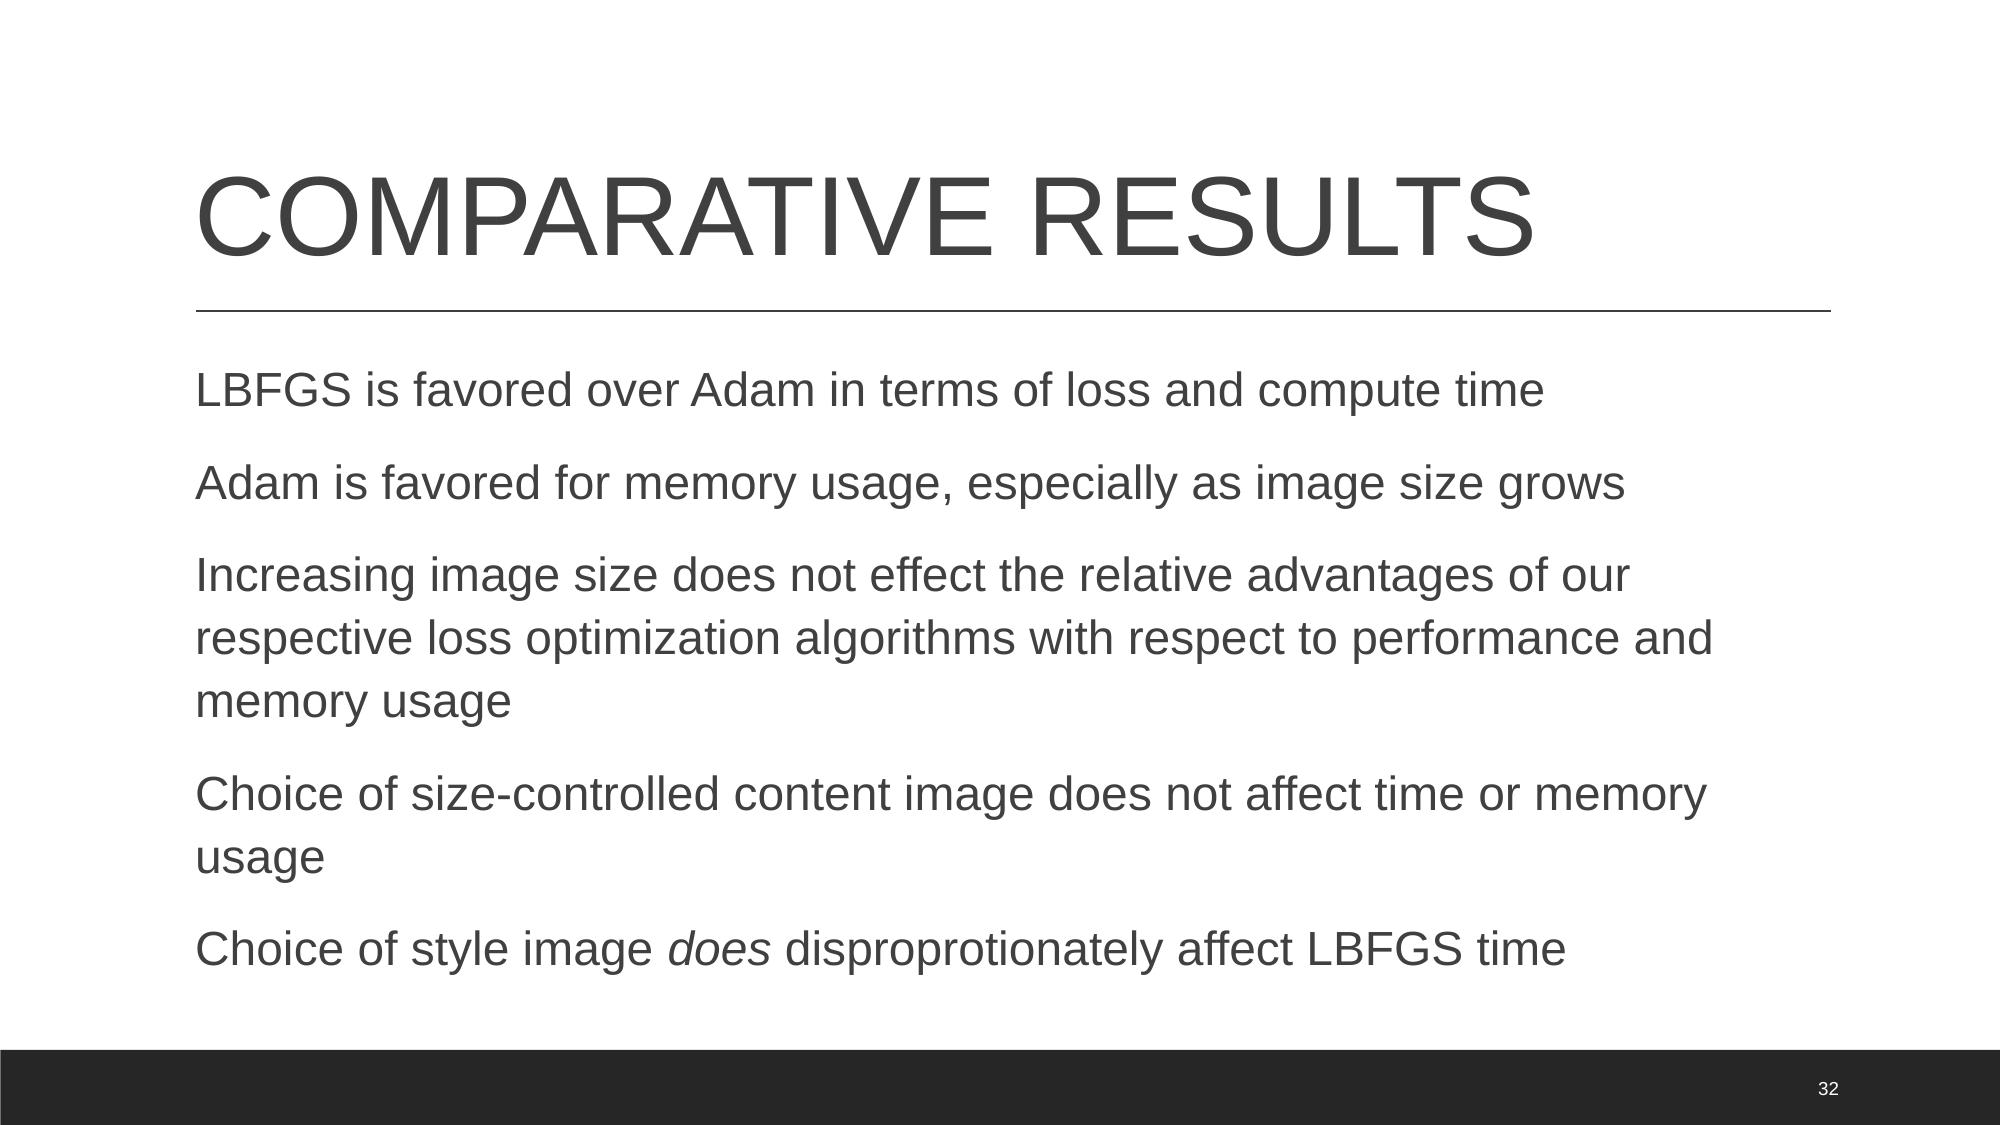

COMPARATIVE RESULTS
LBFGS is favored over Adam in terms of loss and compute time
Adam is favored for memory usage, especially as image size grows
Increasing image size does not effect the relative advantages of our respective loss optimization algorithms with respect to performance and memory usage
Choice of size-controlled content image does not affect time or memory usage
Choice of style image does disproprotionately affect LBFGS time

32